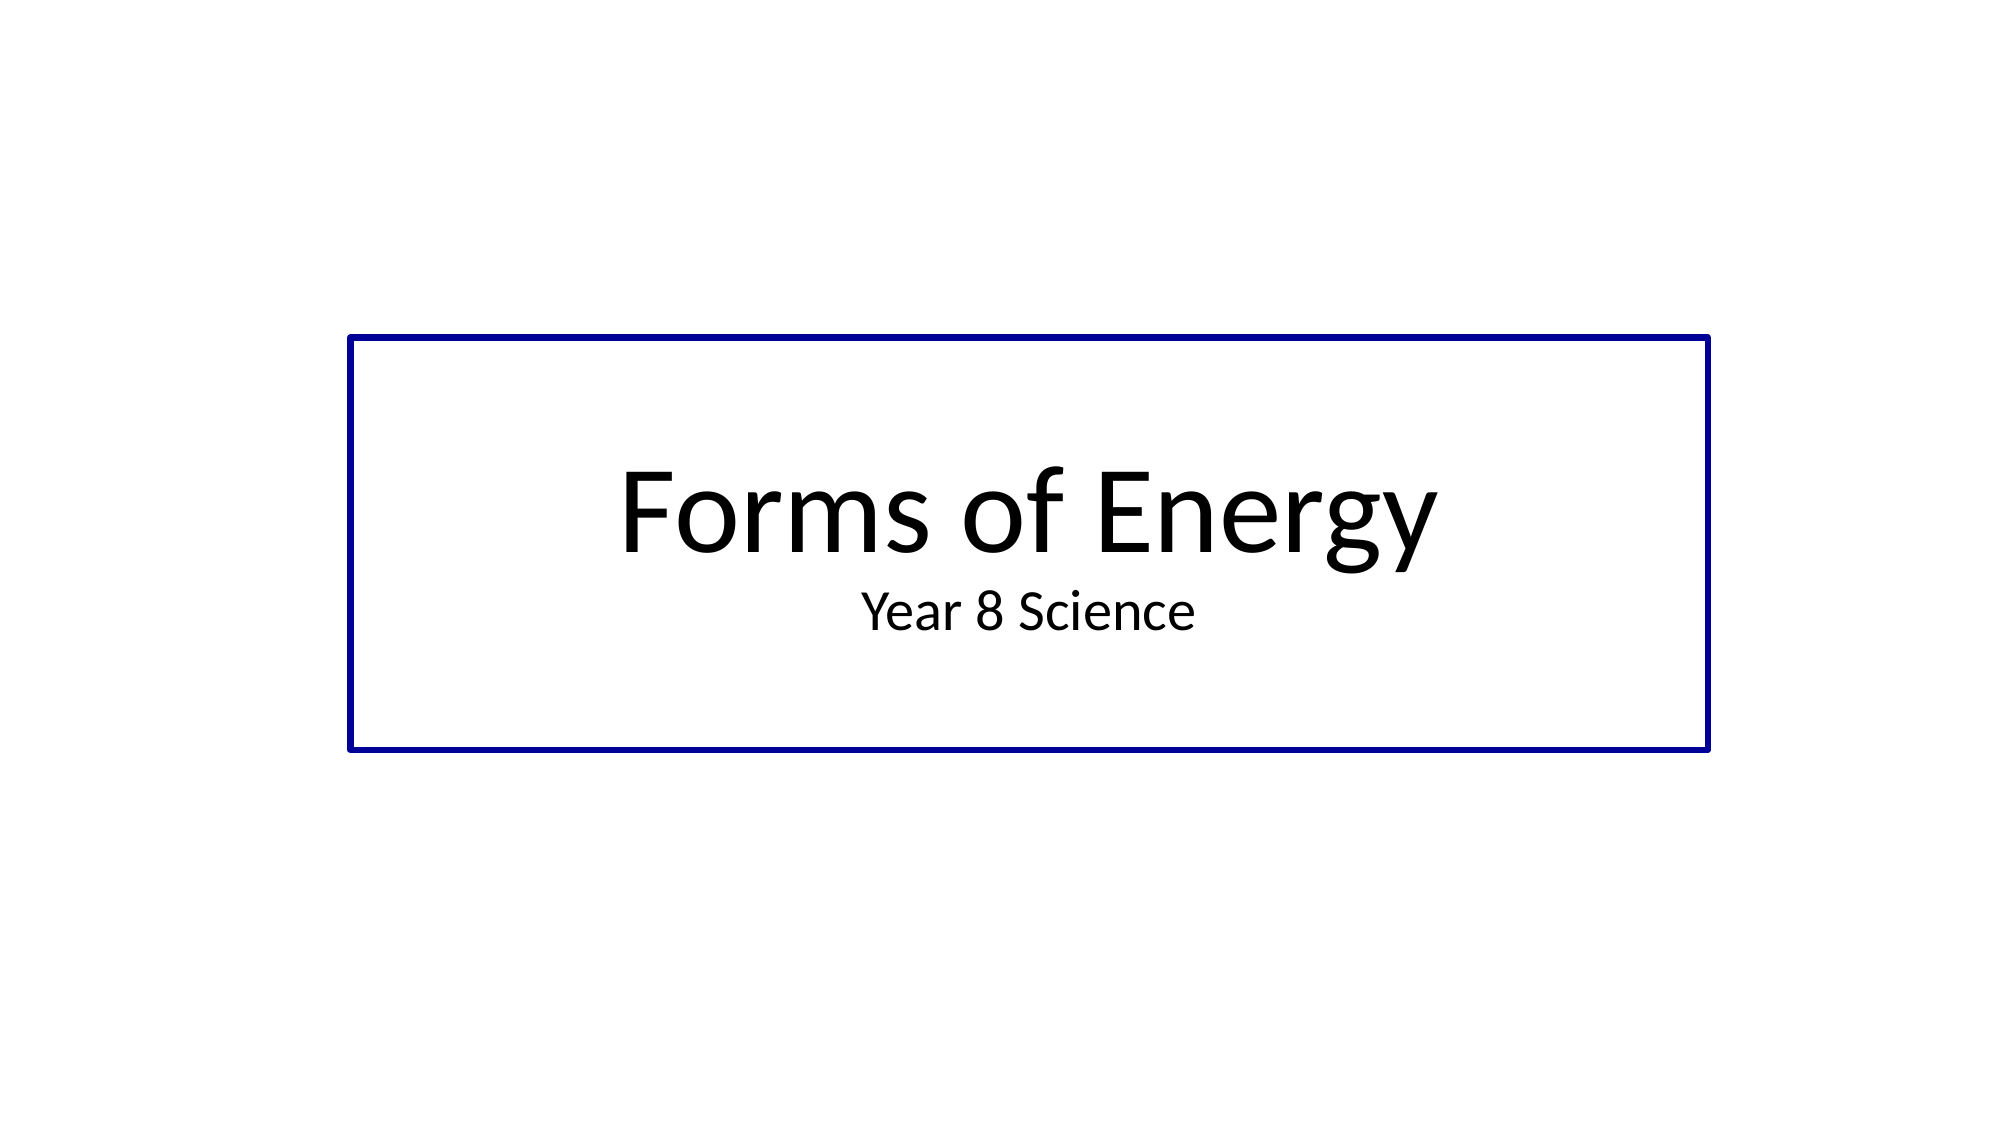

# Forms of Energy Year 8 Science